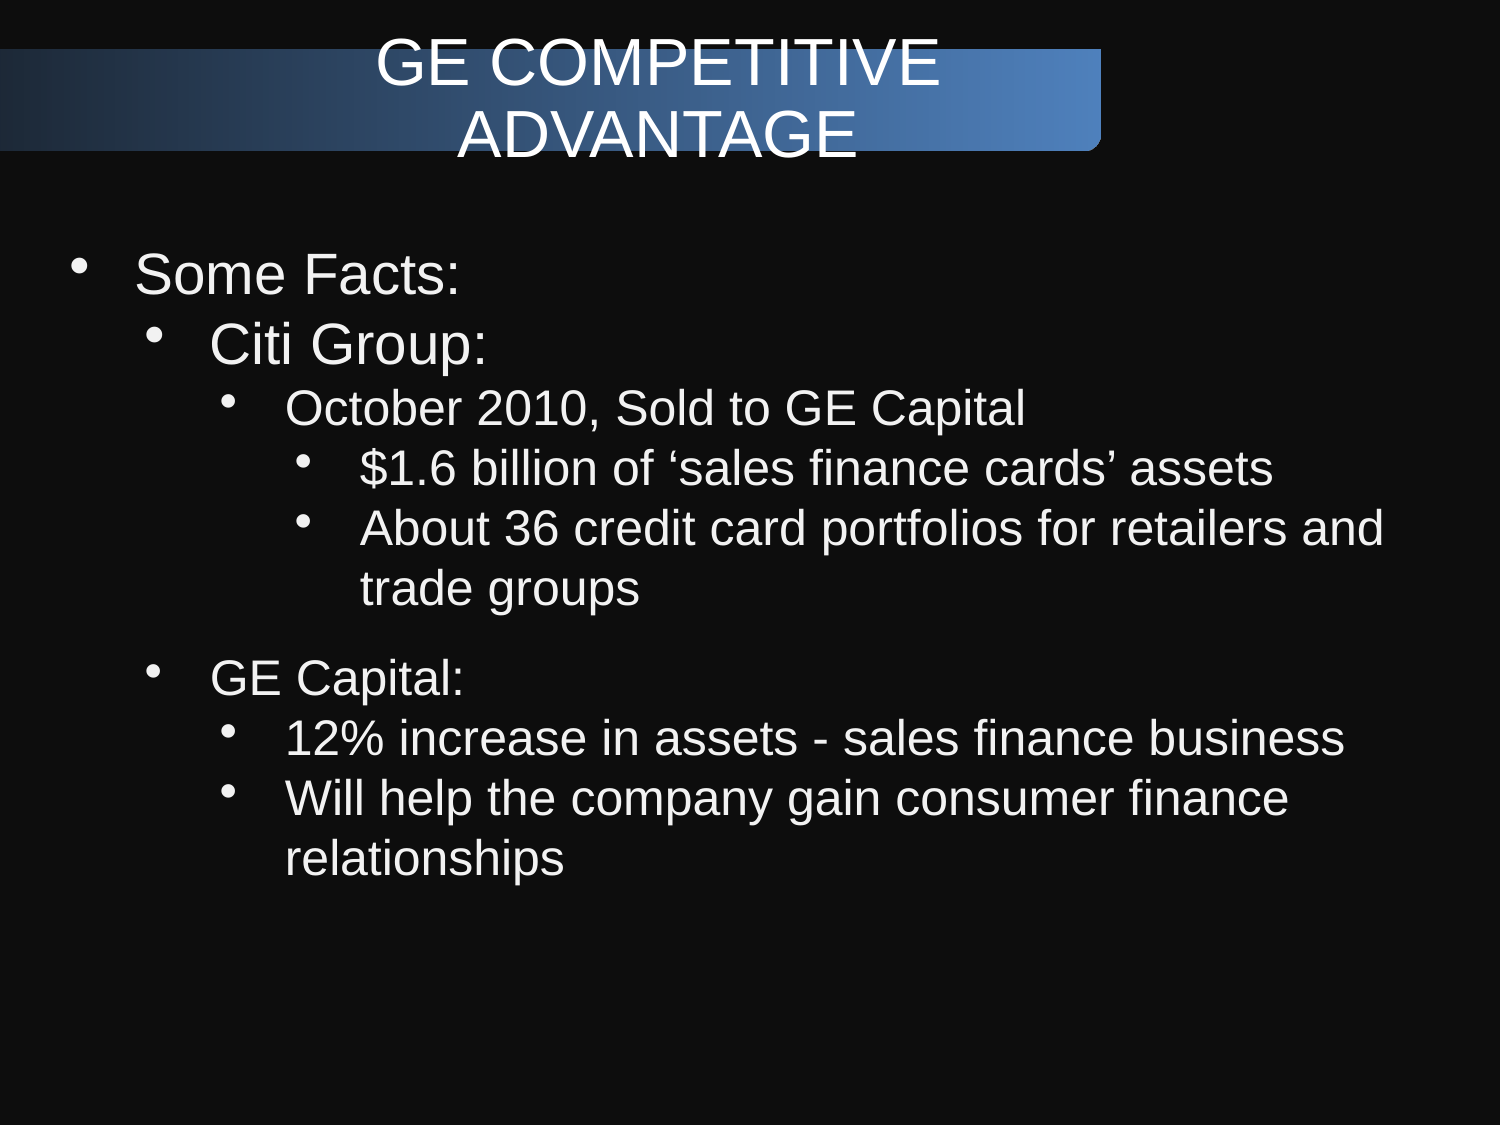

GE COMPETITIVE ADVANTAGE
Some Facts:
Citi Group:
October 2010, Sold to GE Capital
$1.6 billion of ‘sales finance cards’ assets
About 36 credit card portfolios for retailers and trade groups

GE Capital:
12% increase in assets - sales finance business
Will help the company gain consumer finance relationships